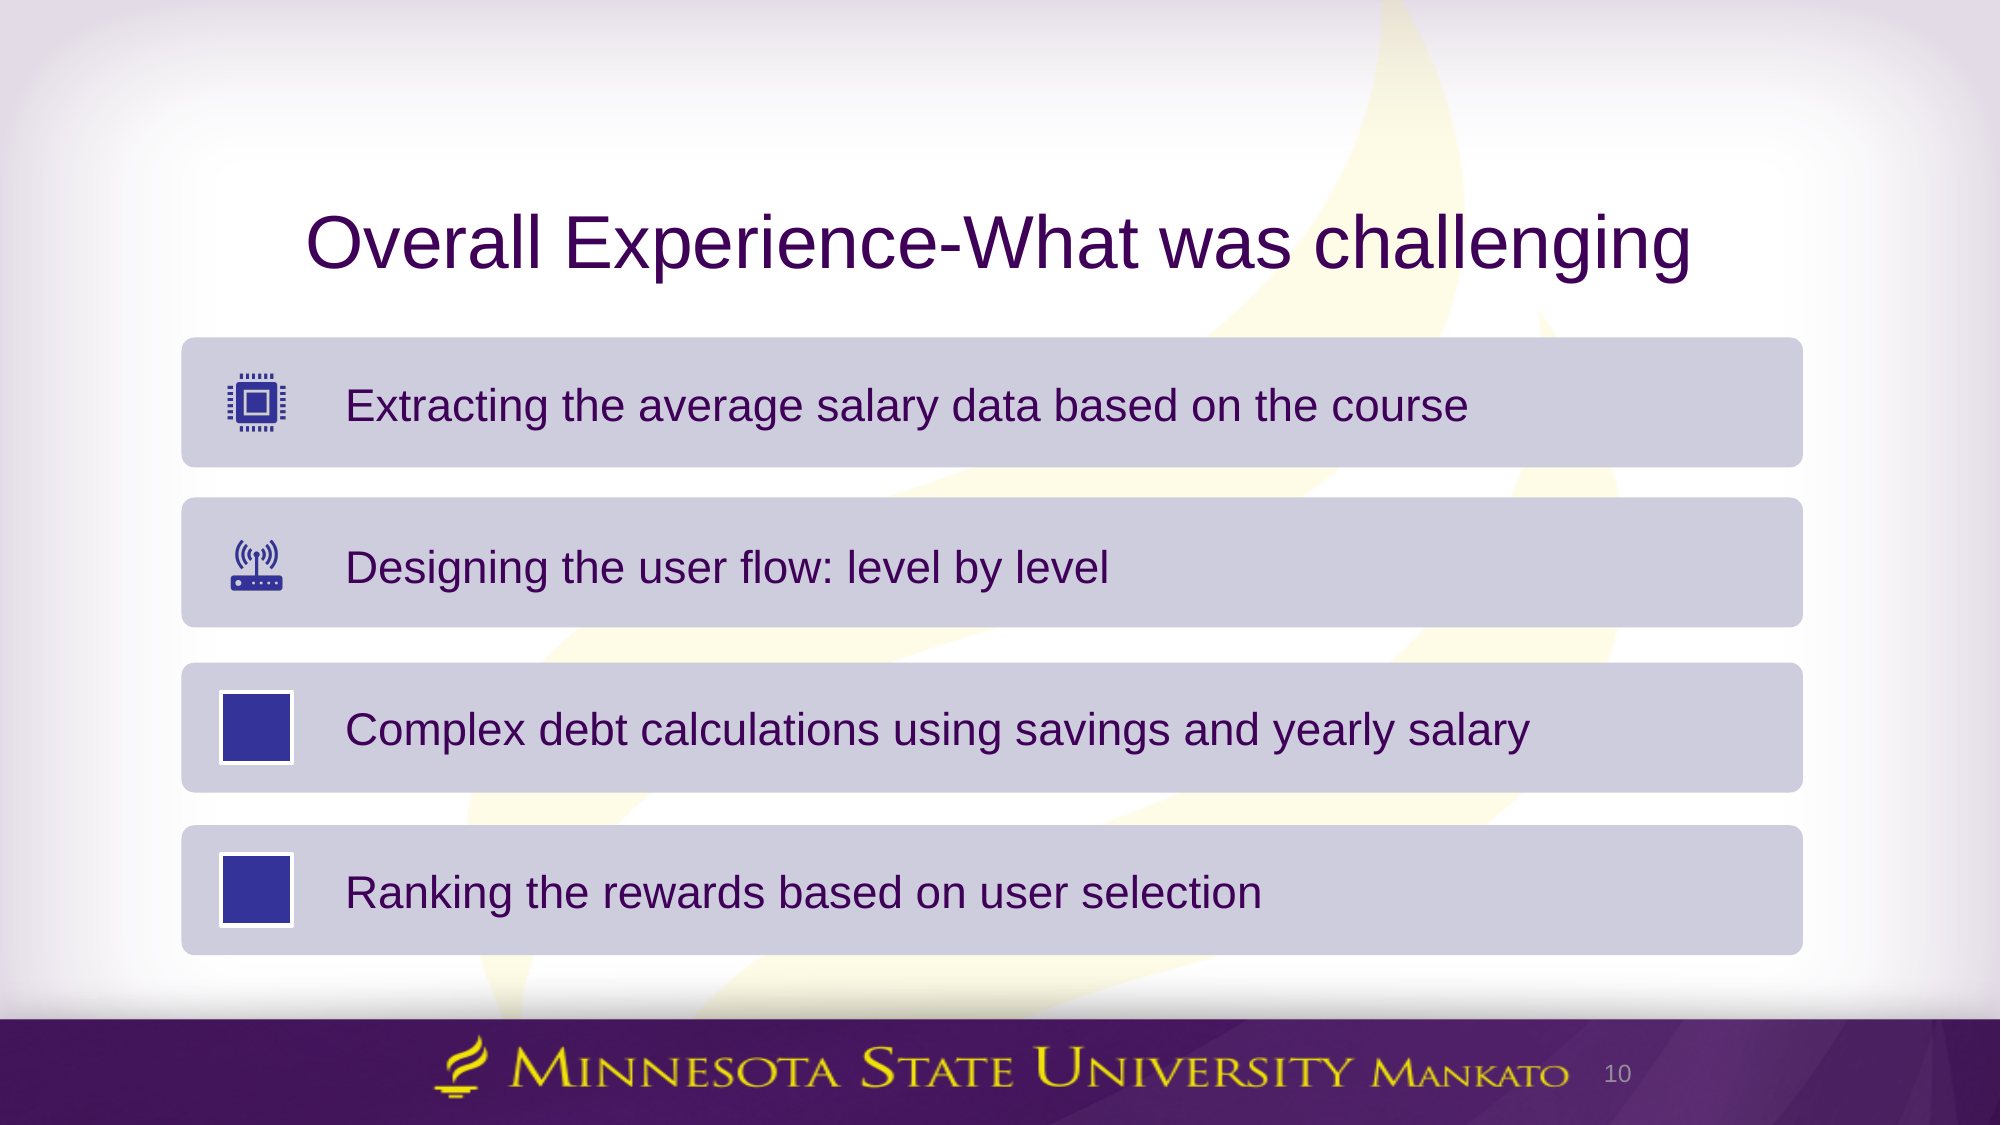

# Overall Experience-What was challenging
Extracting the average salary data based on the course
Designing the user flow: level by level
Complex debt calculations using savings and yearly salary
Ranking the rewards based on user selection
10